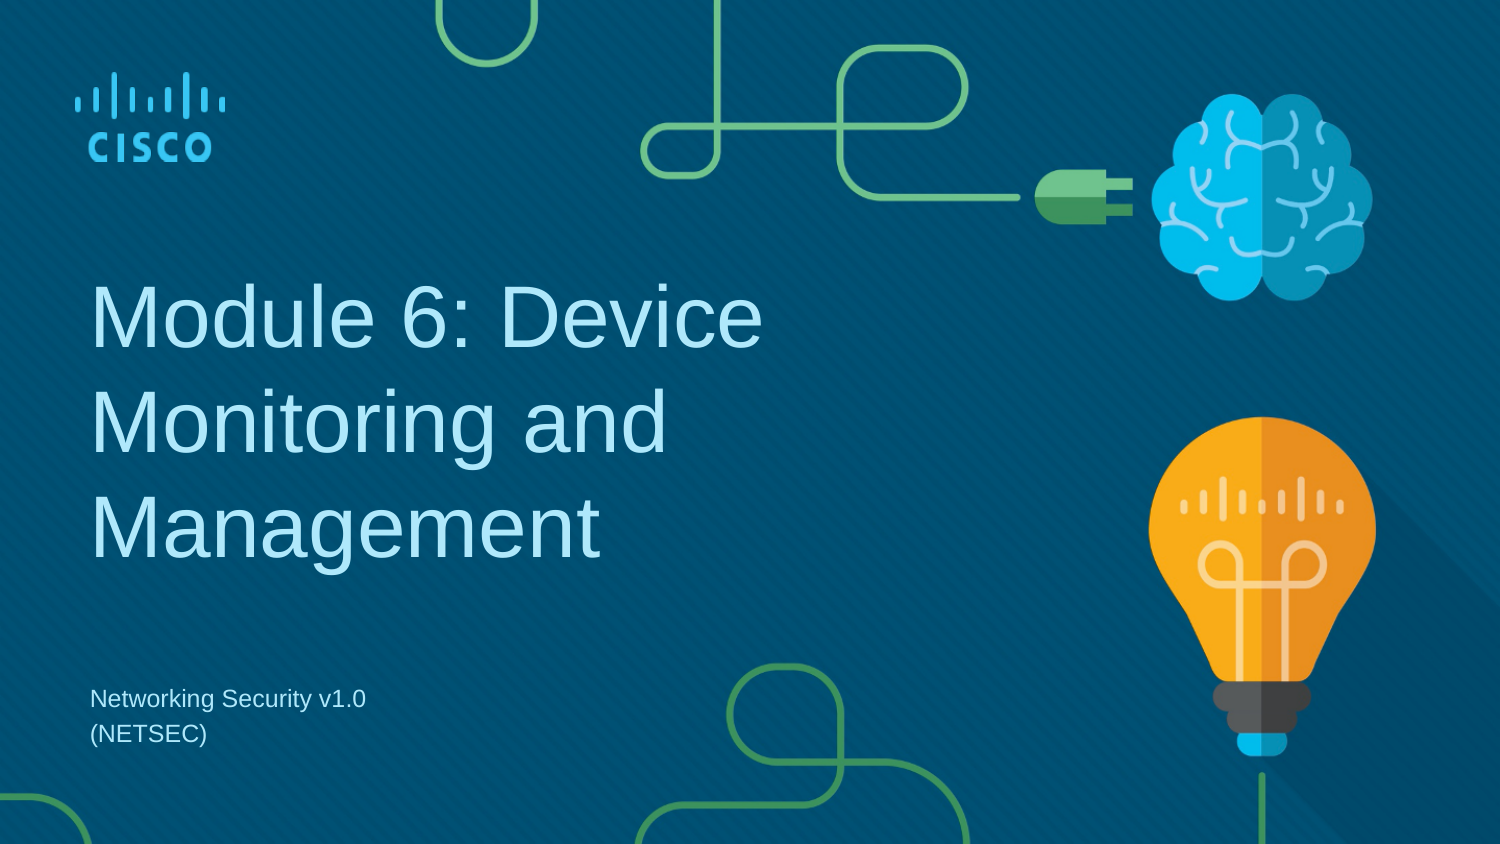

# Module 6: Device Monitoring and Management
Networking Security v1.0
(NETSEC)